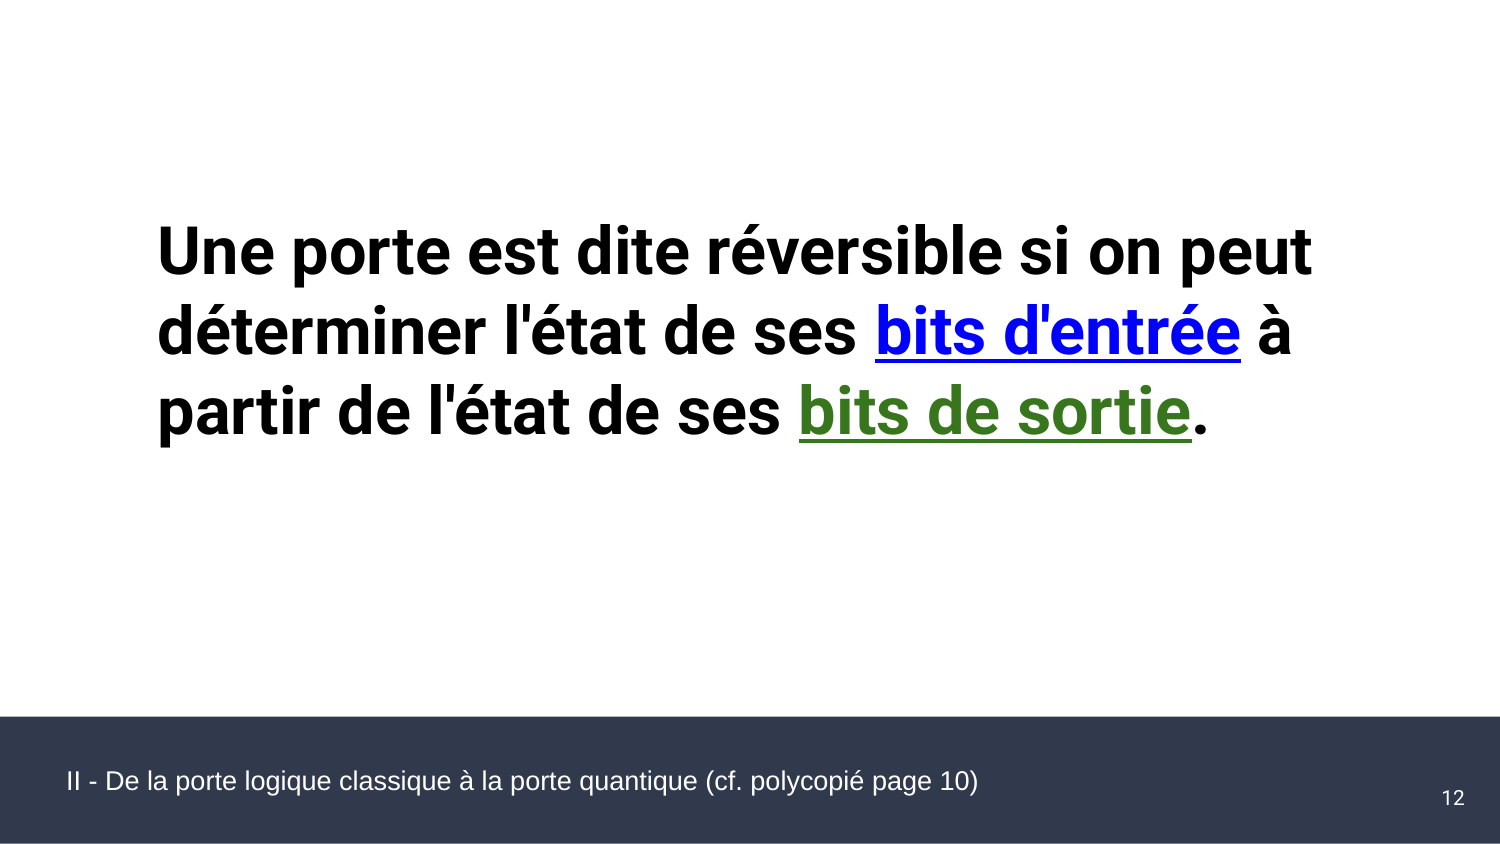

Une porte est dite réversible si on peut déterminer l'état de ses bits d'entrée à partir de l'état de ses bits de sortie.
II - De la porte logique classique à la porte quantique (cf. polycopié page 10)
12